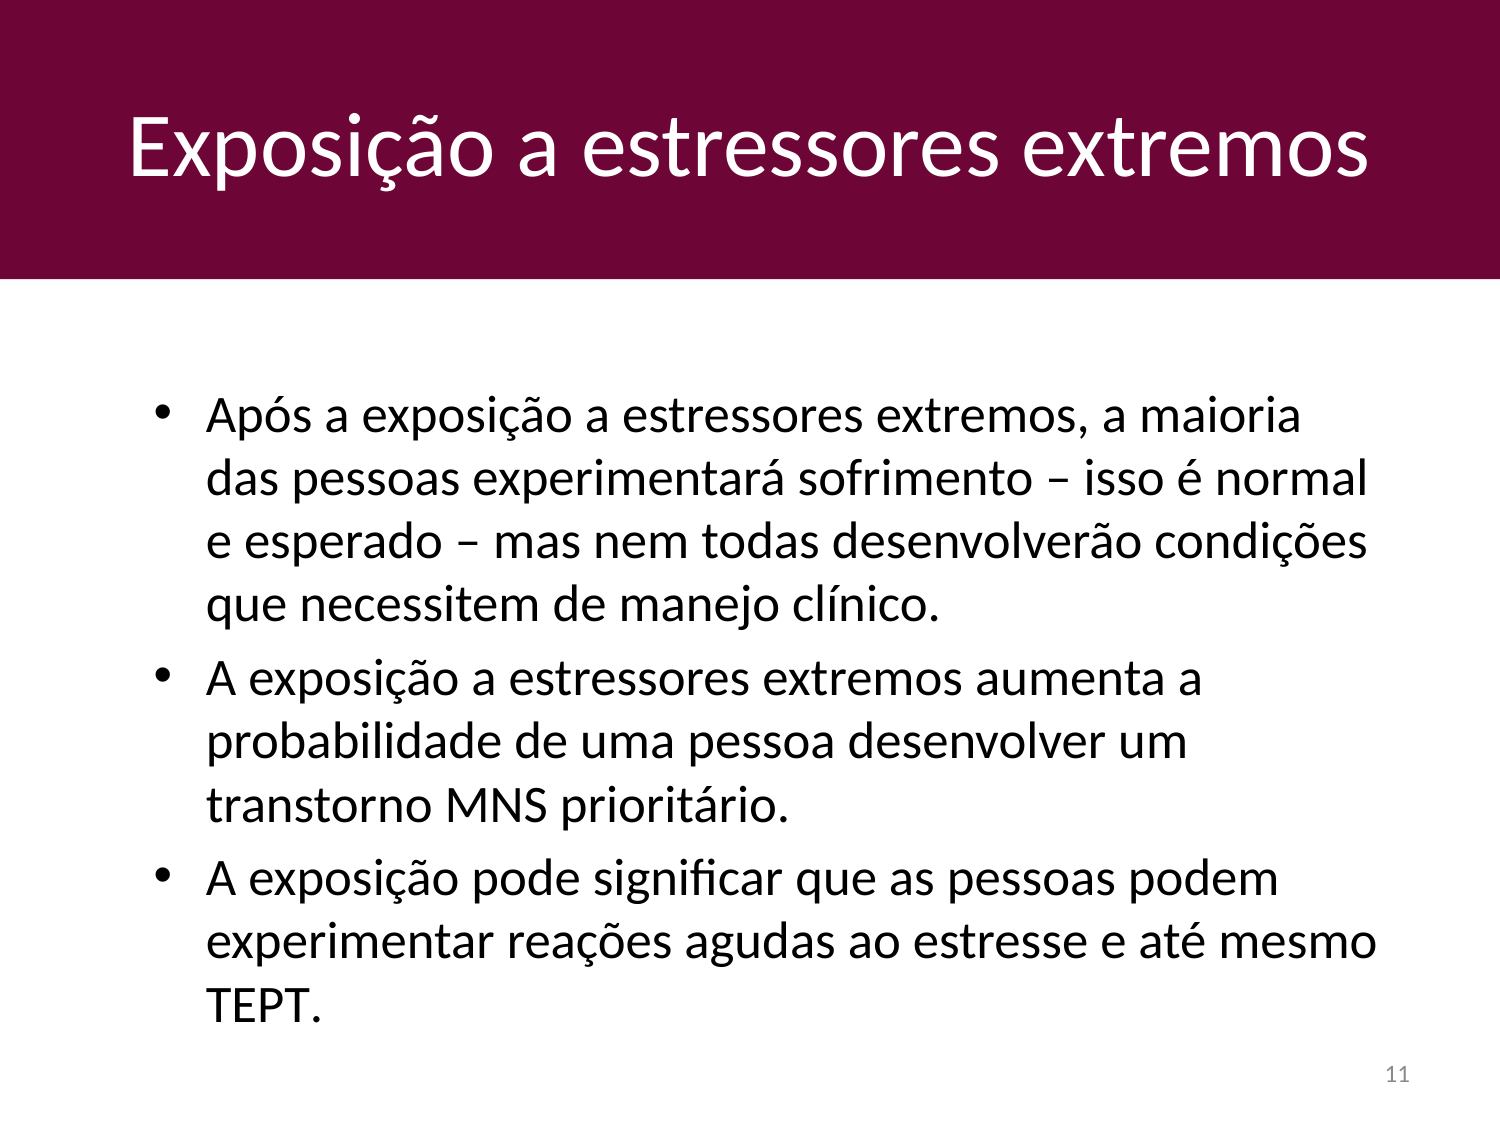

# Exposição a estressores extremos
Após a exposição a estressores extremos, a maioria das pessoas experimentará sofrimento – isso é normal e esperado – mas nem todas desenvolverão condições que necessitem de manejo clínico.
A exposição a estressores extremos aumenta a probabilidade de uma pessoa desenvolver um transtorno MNS prioritário.
A exposição pode significar que as pessoas podem experimentar reações agudas ao estresse e até mesmo TEPT.

11